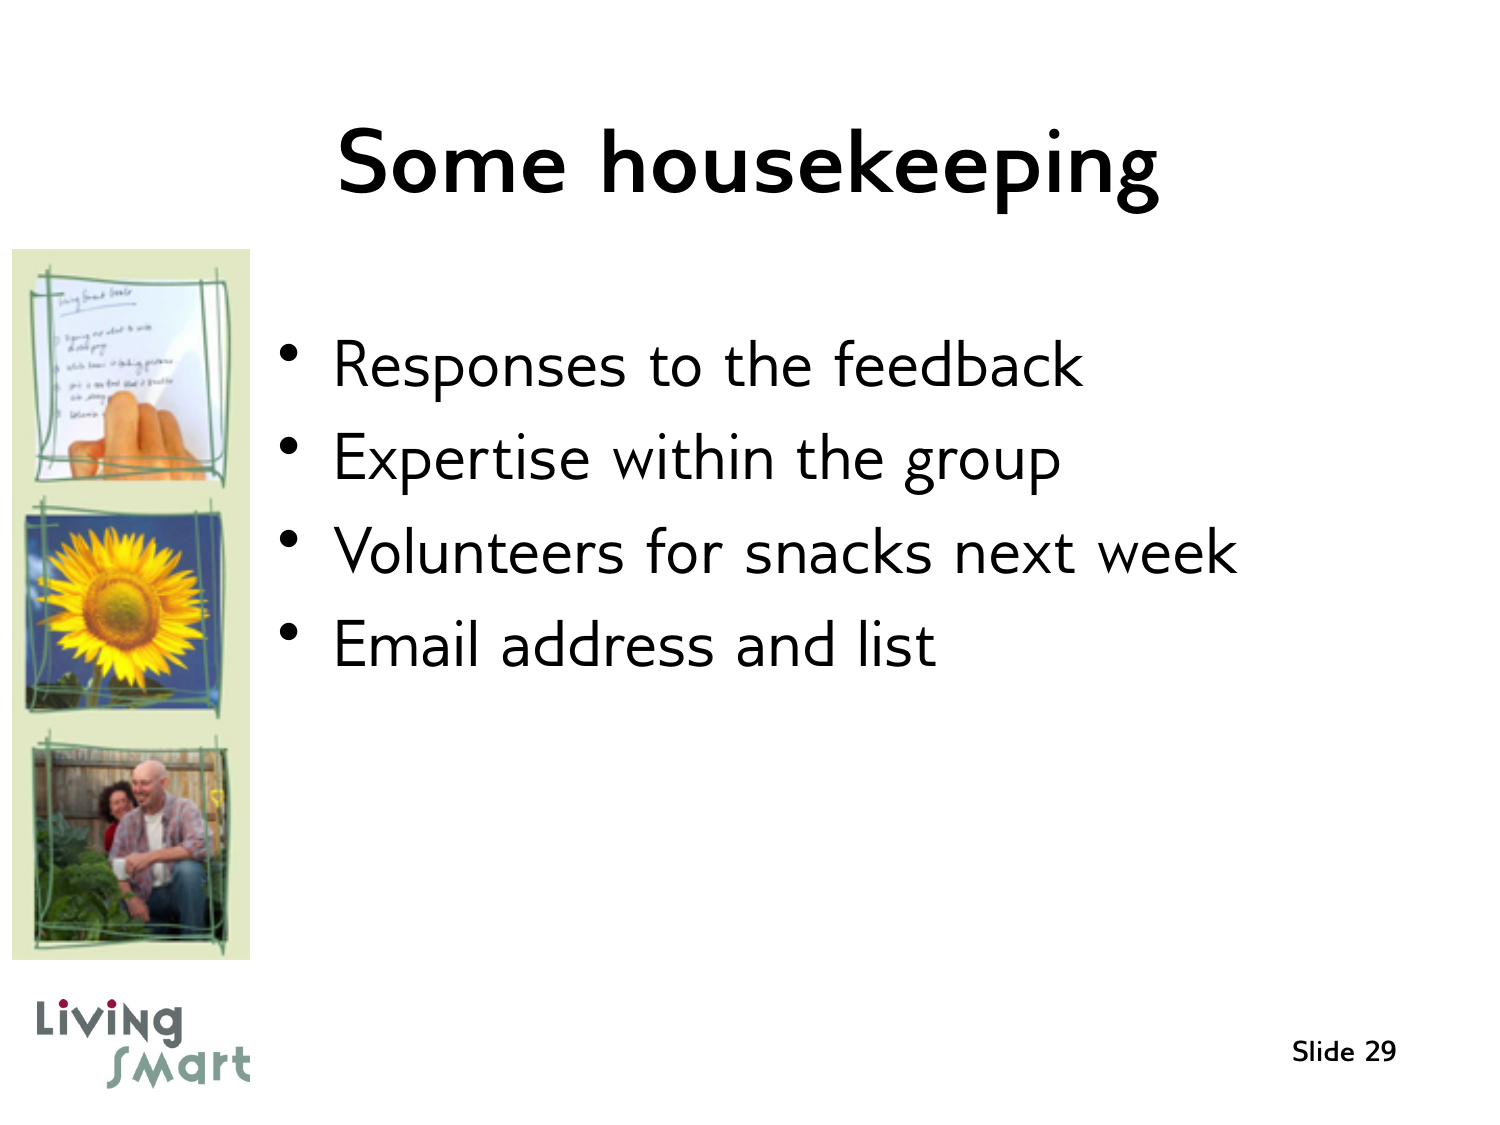

# Some housekeeping
Responses to the feedback
Expertise within the group
Volunteers for snacks next week
Email address and list

Slide 29